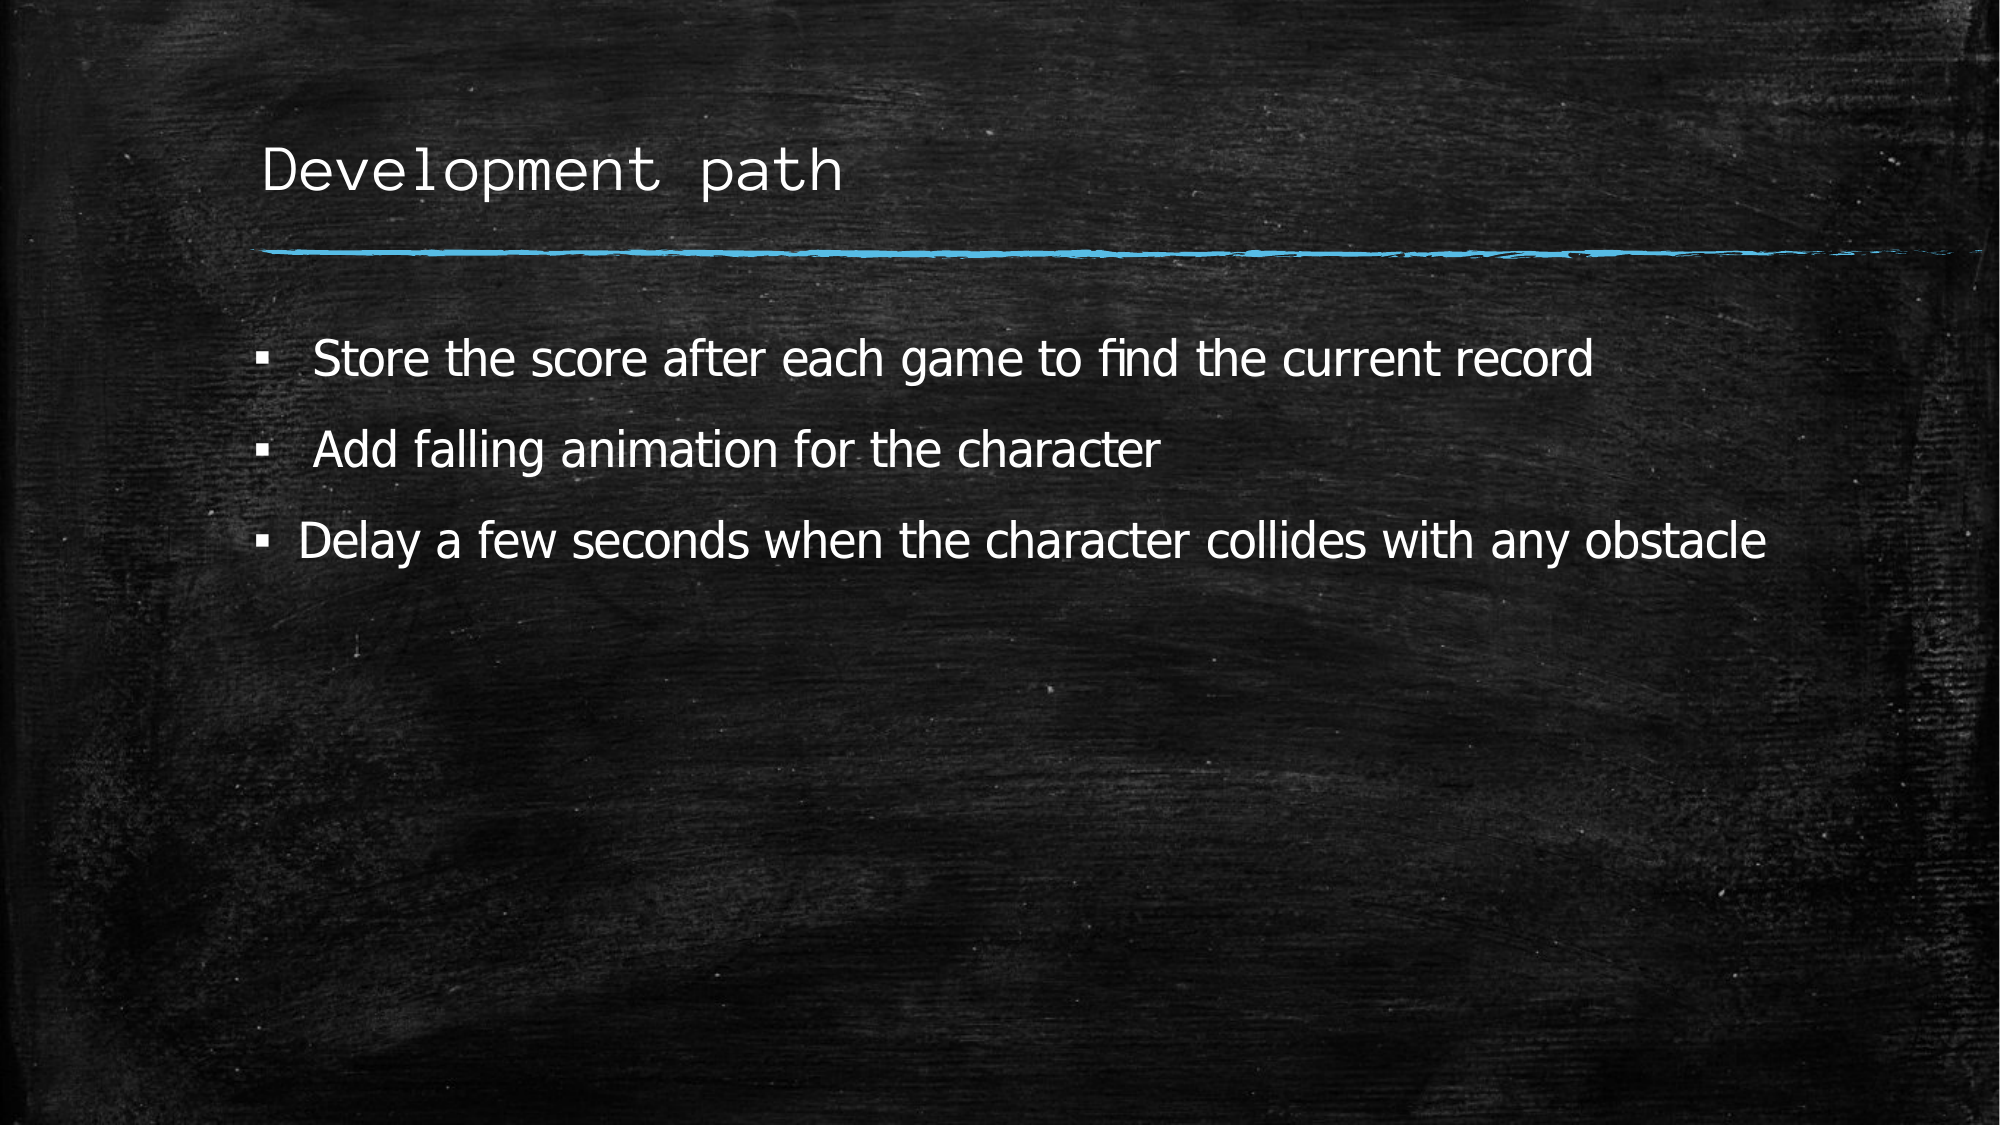

# Development path
 Store the score after each game to find the current record
 Add falling animation for the character
Delay a few seconds when the character collides with any obstacle